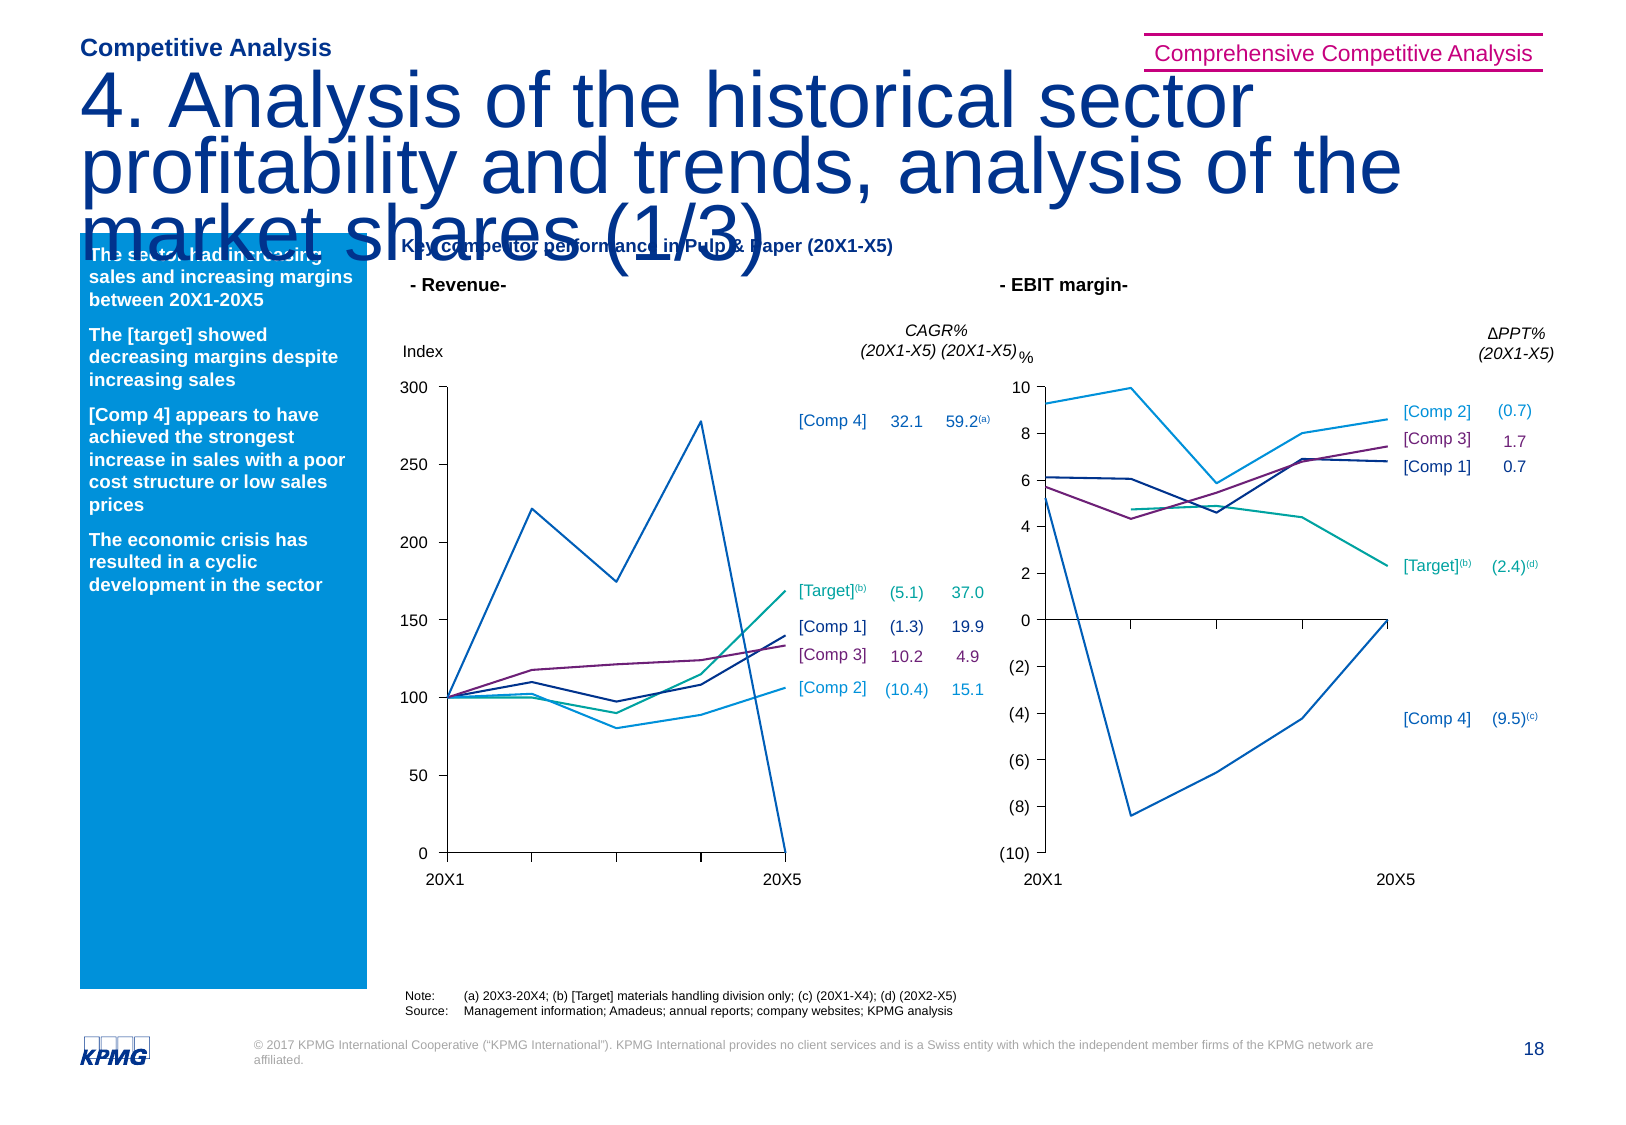

Competitive Analysis
Comprehensive Competitive Analysis
# 4. Analysis of the historical sector profitability and trends, analysis of the market shares (1/3)
The sector had increasing sales and increasing margins between 20X1-20X5
The [target] showed decreasing margins despite increasing sales
[Comp 4] appears to have achieved the strongest increase in sales with a poor cost structure or low sales prices
The economic crisis has resulted in a cyclic development in the sector

Key competitor performance in Pulp & Paper (20X1-X5)
- Revenue-
- EBIT margin-
CAGR%
(20X1-X5) (20X1-X5)
∆PPT%
(20X1-X5)
Index
%

### Chart

| Category |  |  |  |  |  |  |
|---|---|---|---|---|---|---|
|  | 100.00000000001137 | 100.00000000001137 | 100.00000000001137 | 100.00000000001137 | None | 100.00000000001137 |
|  | 100.00000000001137 | 109.97105864433847 | 102.40000000001164 | 117.7533222591496 | None | 221.6009798977123 |
|  | 89.97747426649822 | 97.41051028180847 | 80.25600000000912 | 121.36126704091194 | None | 174.50824987393003 |
|  | 115.04376835563454 | 108.26504188881657 | 88.8320000000101 | 124.05024439608847 | None | 277.8298148281892 |
|  | 168.86031193865796 | 140.01523229247593 | 106.33600000001208 | 133.50114083325306 | None | 0.0 |

### Chart

| Category |  |  |  |  |  |  |
|---|---|---|---|---|---|---|
|  | None | 6.120335110434816 | 9.280000000001055 | 5.71180356665586 | None | 5.230924418186343 |
|  | 4.738958113541641 | 6.052966923375944 | 9.953125000001132 | 4.336035121216115 | None | -8.408115489661508 |
|  | 4.889719863101075 | 4.600469116497787 | 5.861244019139422 | 5.4576848497726935 | None | -6.54830718414608 |
|  | 4.40429276030486 | 6.908098373572736 | 8.01512968299803 | 6.79199231338505 | None | -4.234958506224547 |
|  | 2.3099913881902627 | 6.8037423846831055 | 8.606680710202603 | 7.444466354441133 | None | 0.0 |
(0.7)
[Comp 2]
[Comp 4]
32.1
59.2(a)
[Comp 3]
1.7
[Comp 1]
0.7
[Target](b)
(2.4)(d)
[Target](b)
(5.1)
37.0
(1.3)
19.9
[Comp 1]
[Comp 3]
10.2
4.9
[Comp 2]
(10.4)
15.1
[Comp 4]
(9.5)(c)
20X1

20X5
20X1

20X5
Note: 	(a) 20X3-20X4; (b) [Target] materials handling division only; (c) (20X1-X4); (d) (20X2-X5)
Source: 	Management information; Amadeus; annual reports; company websites; KPMG analysis